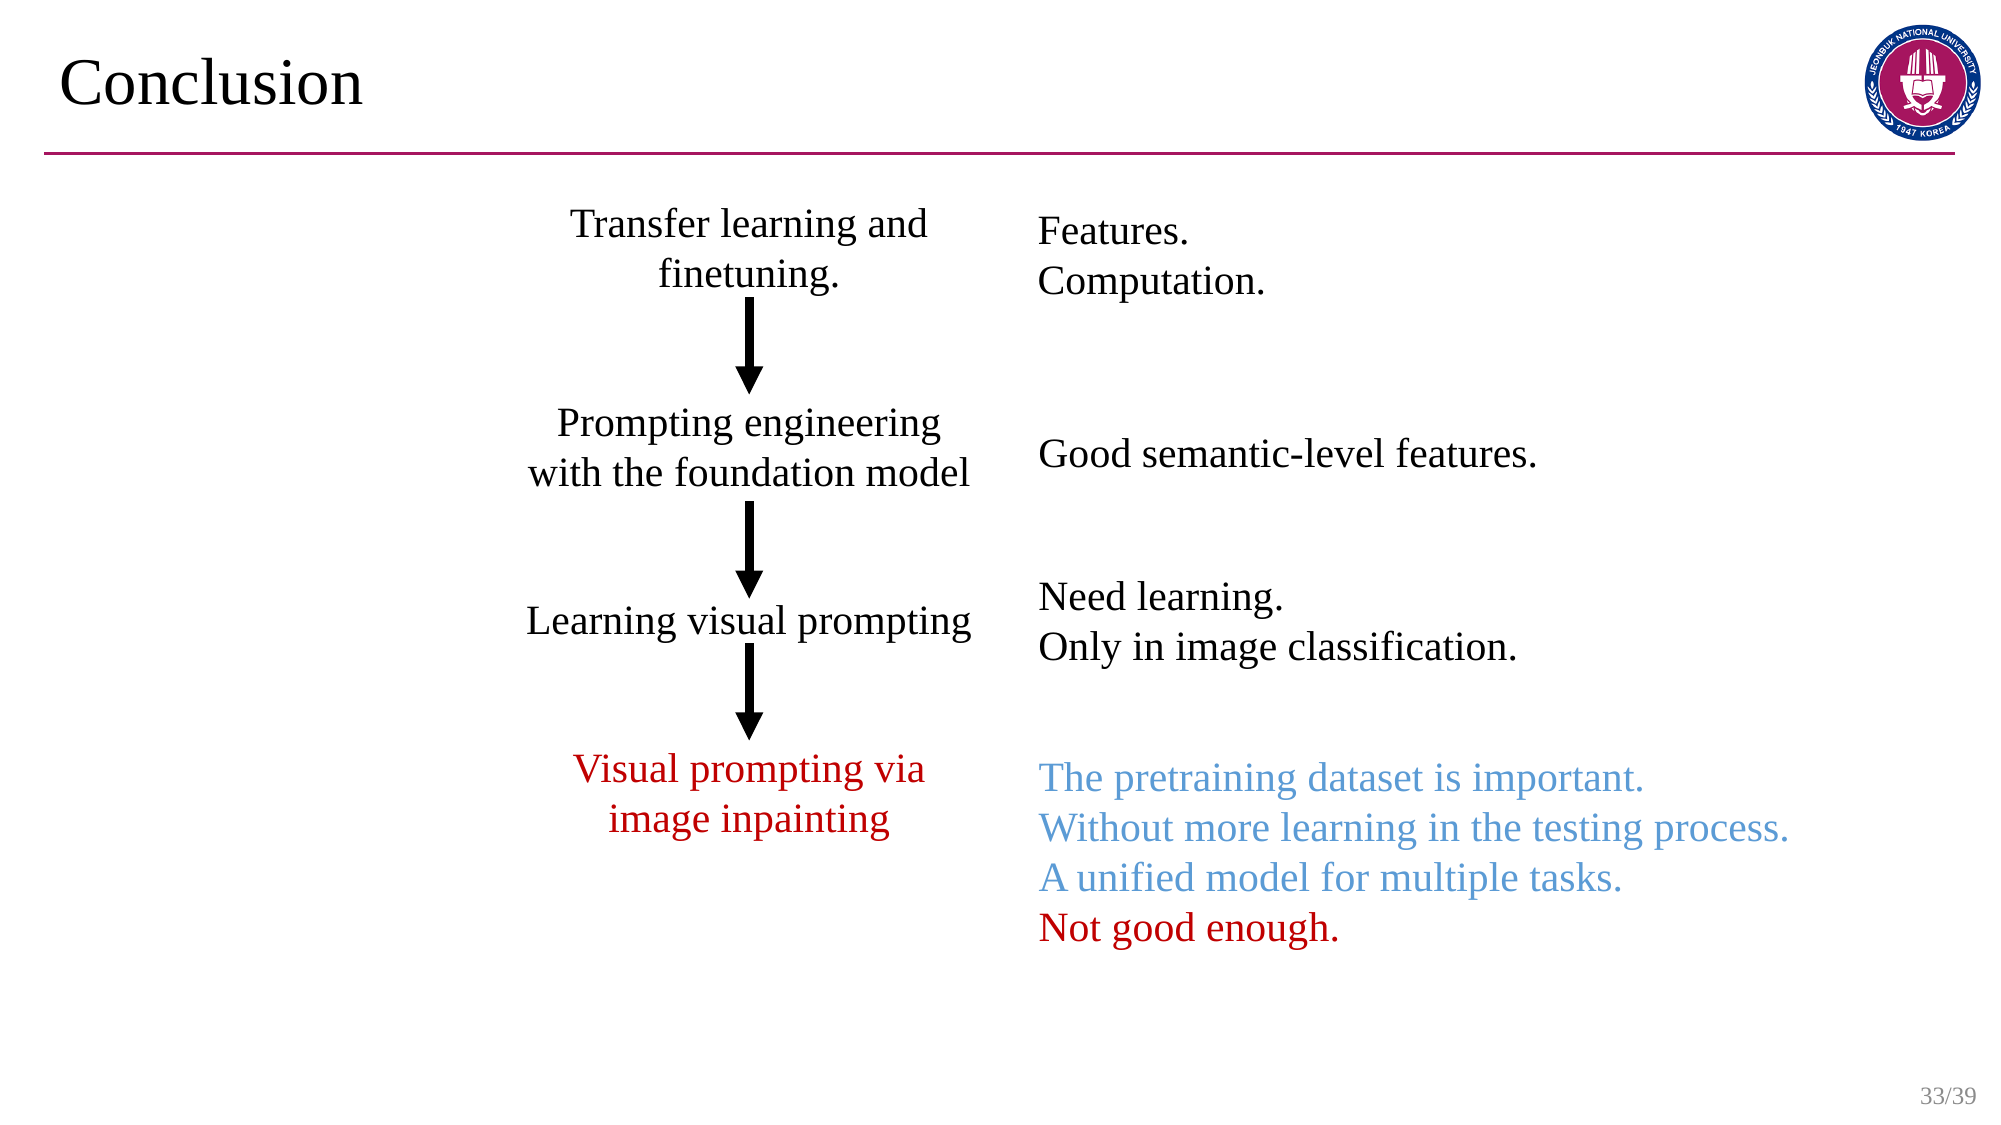

# Conclusion
Transfer learning and finetuning.
Features.
Computation.
Prompting engineering
with the foundation model
Good semantic-level features.
Need learning.
Only in image classification.
Learning visual prompting
Visual prompting via image inpainting
The pretraining dataset is important.
Without more learning in the testing process.
A unified model for multiple tasks.
Not good enough.
33